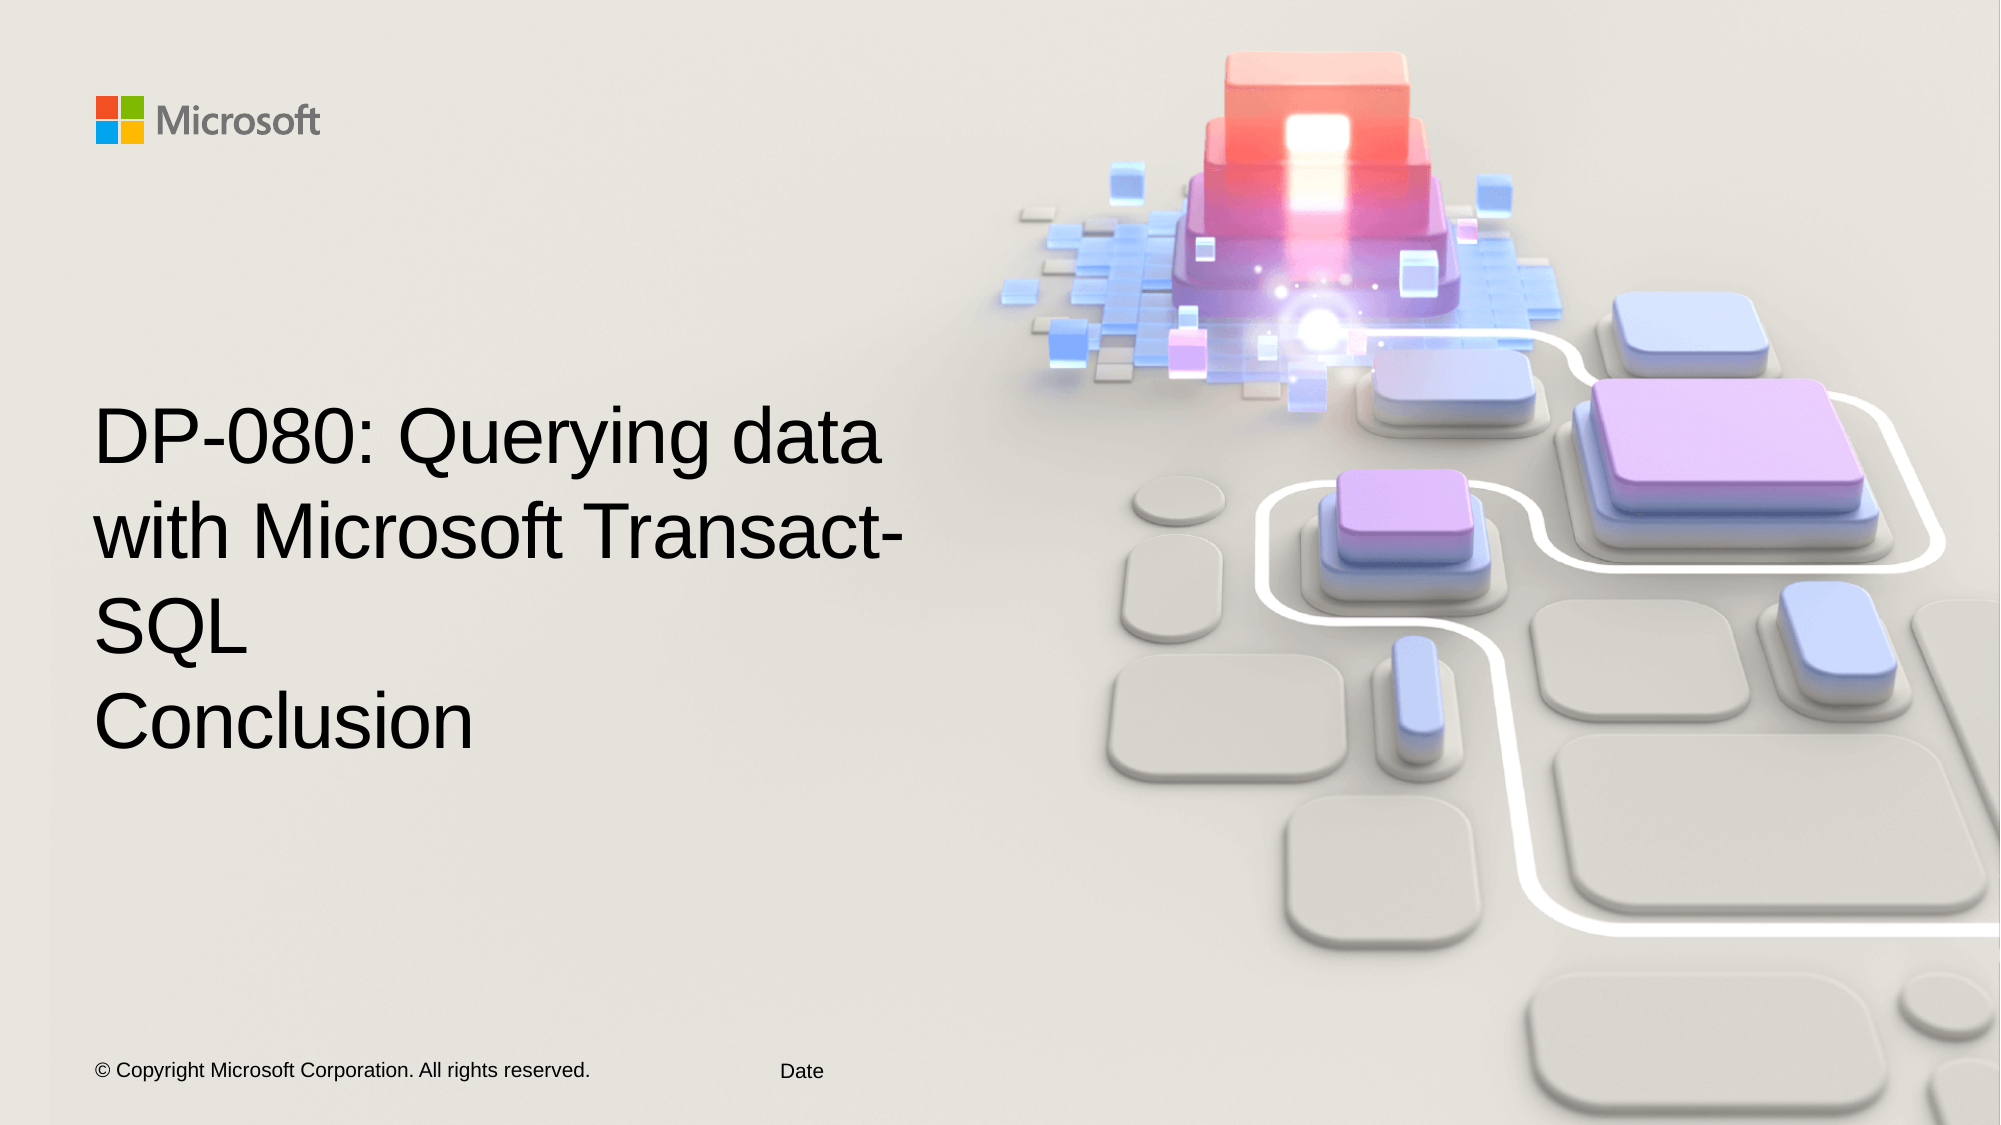

# DP-080: Querying data with Microsoft Transact-SQL Conclusion
© Copyright Microsoft Corporation. All rights reserved.
Date